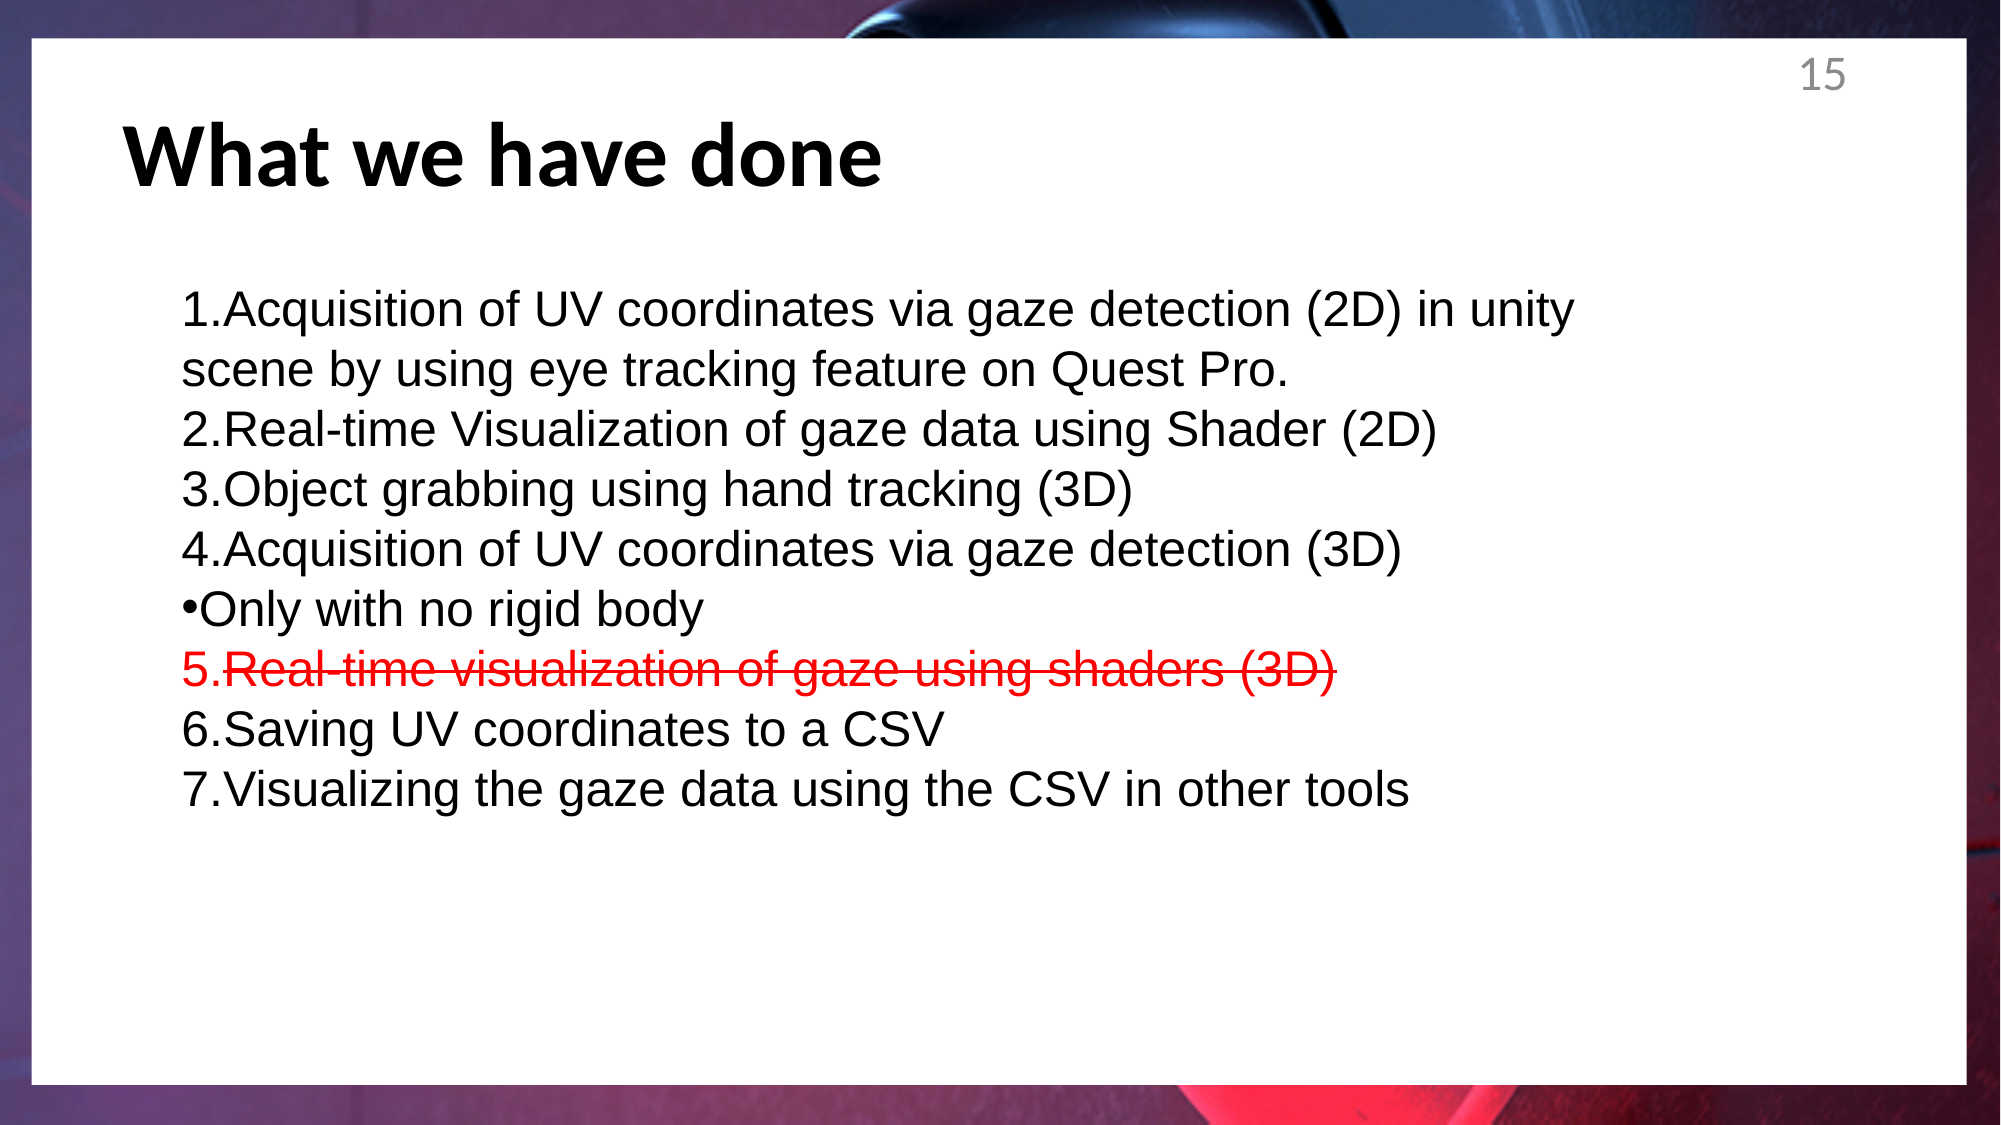

15
What we have done
Acquisition of UV coordinates via gaze detection (2D) in unity scene by using eye tracking feature on Quest Pro. ​
Real-time Visualization of gaze data using Shader (2D)​
Object grabbing using hand tracking (3D)​
Acquisition of UV coordinates via gaze detection (3D)​
Only with no rigid body​
Real-time visualization of gaze using shaders (3D)​
Saving UV coordinates to a CSV​
Visualizing the gaze data using the CSV in other tools